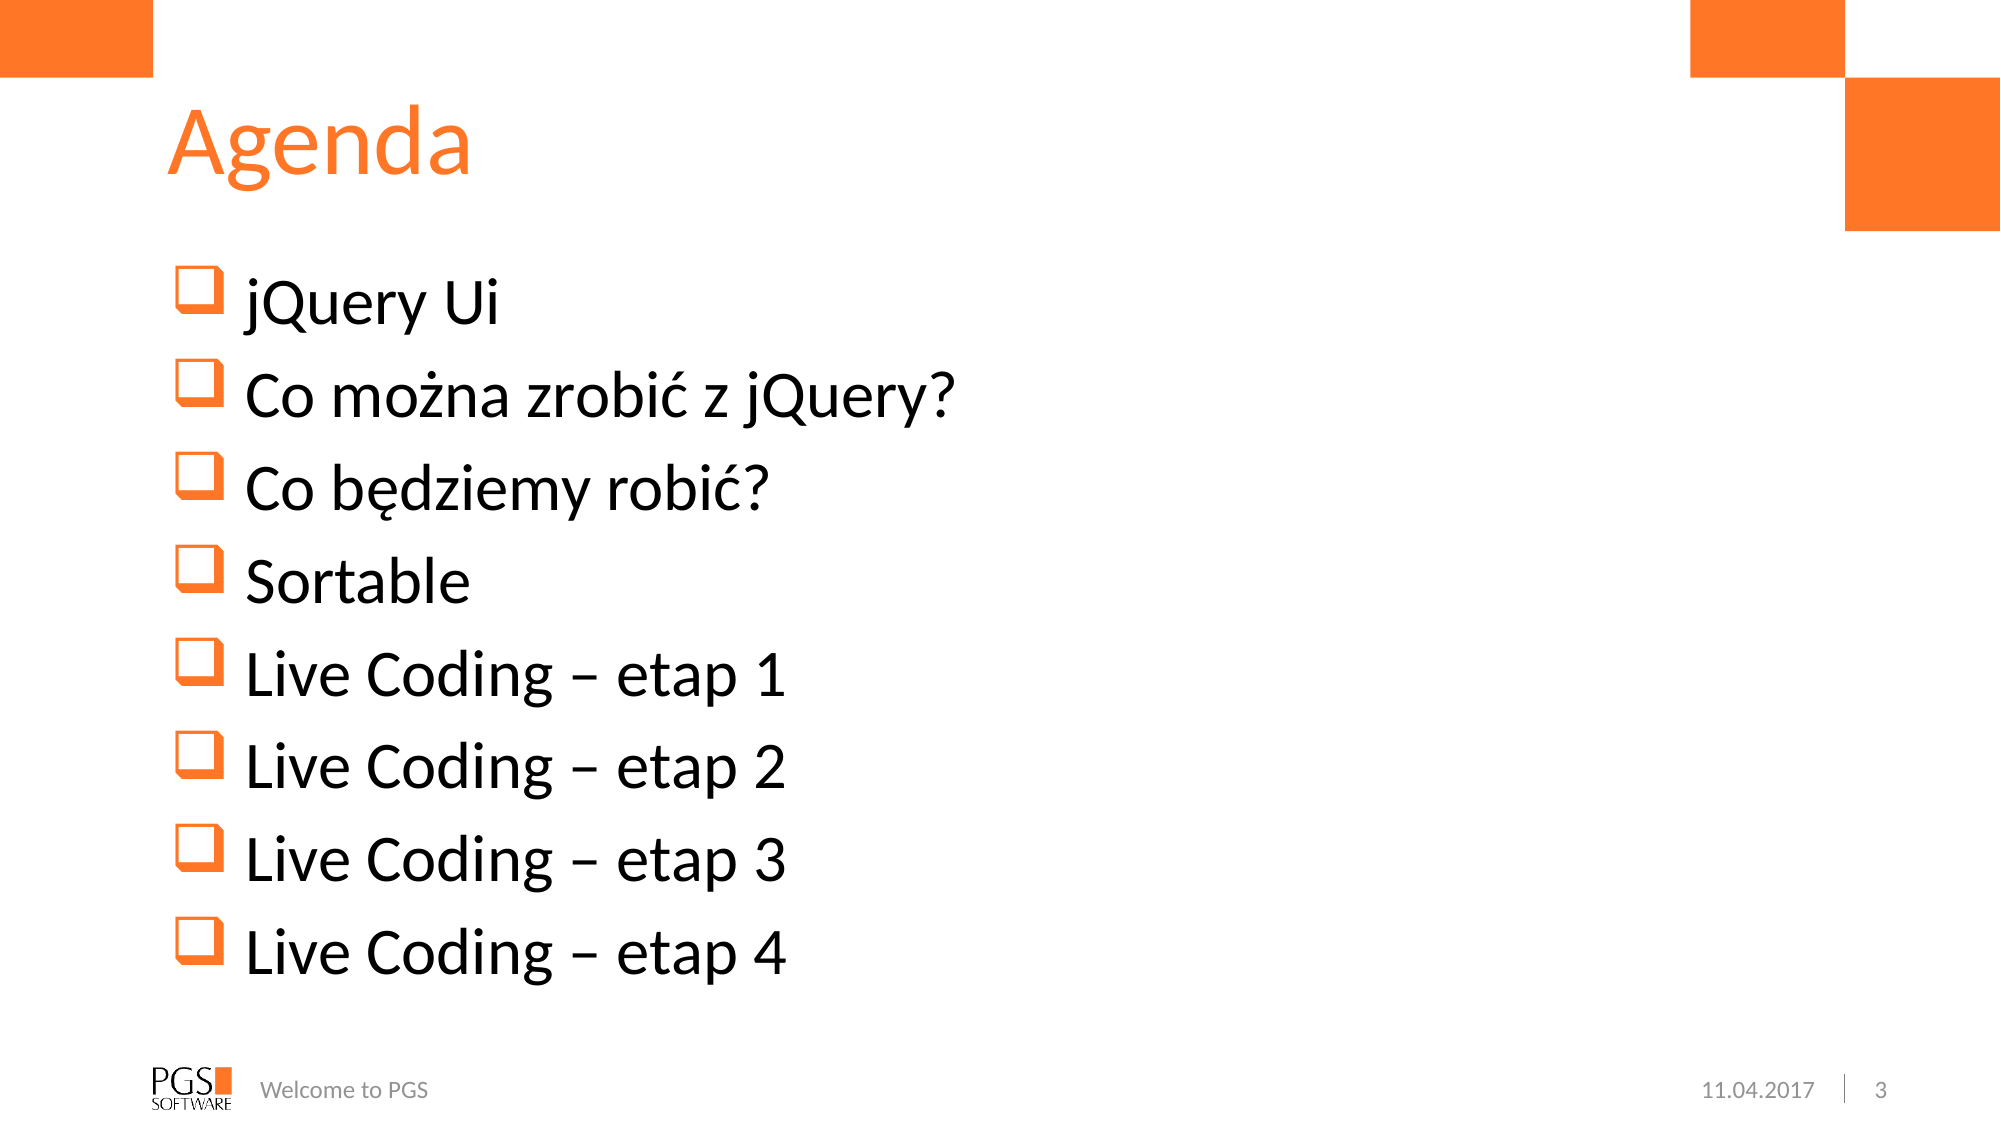

# Agenda
jQuery Ui
Co można zrobić z jQuery?
Co będziemy robić?
Sortable
Live Coding – etap 1
Live Coding – etap 2
Live Coding – etap 3
Live Coding – etap 4

Welcome to PGS
11.04.2017
3